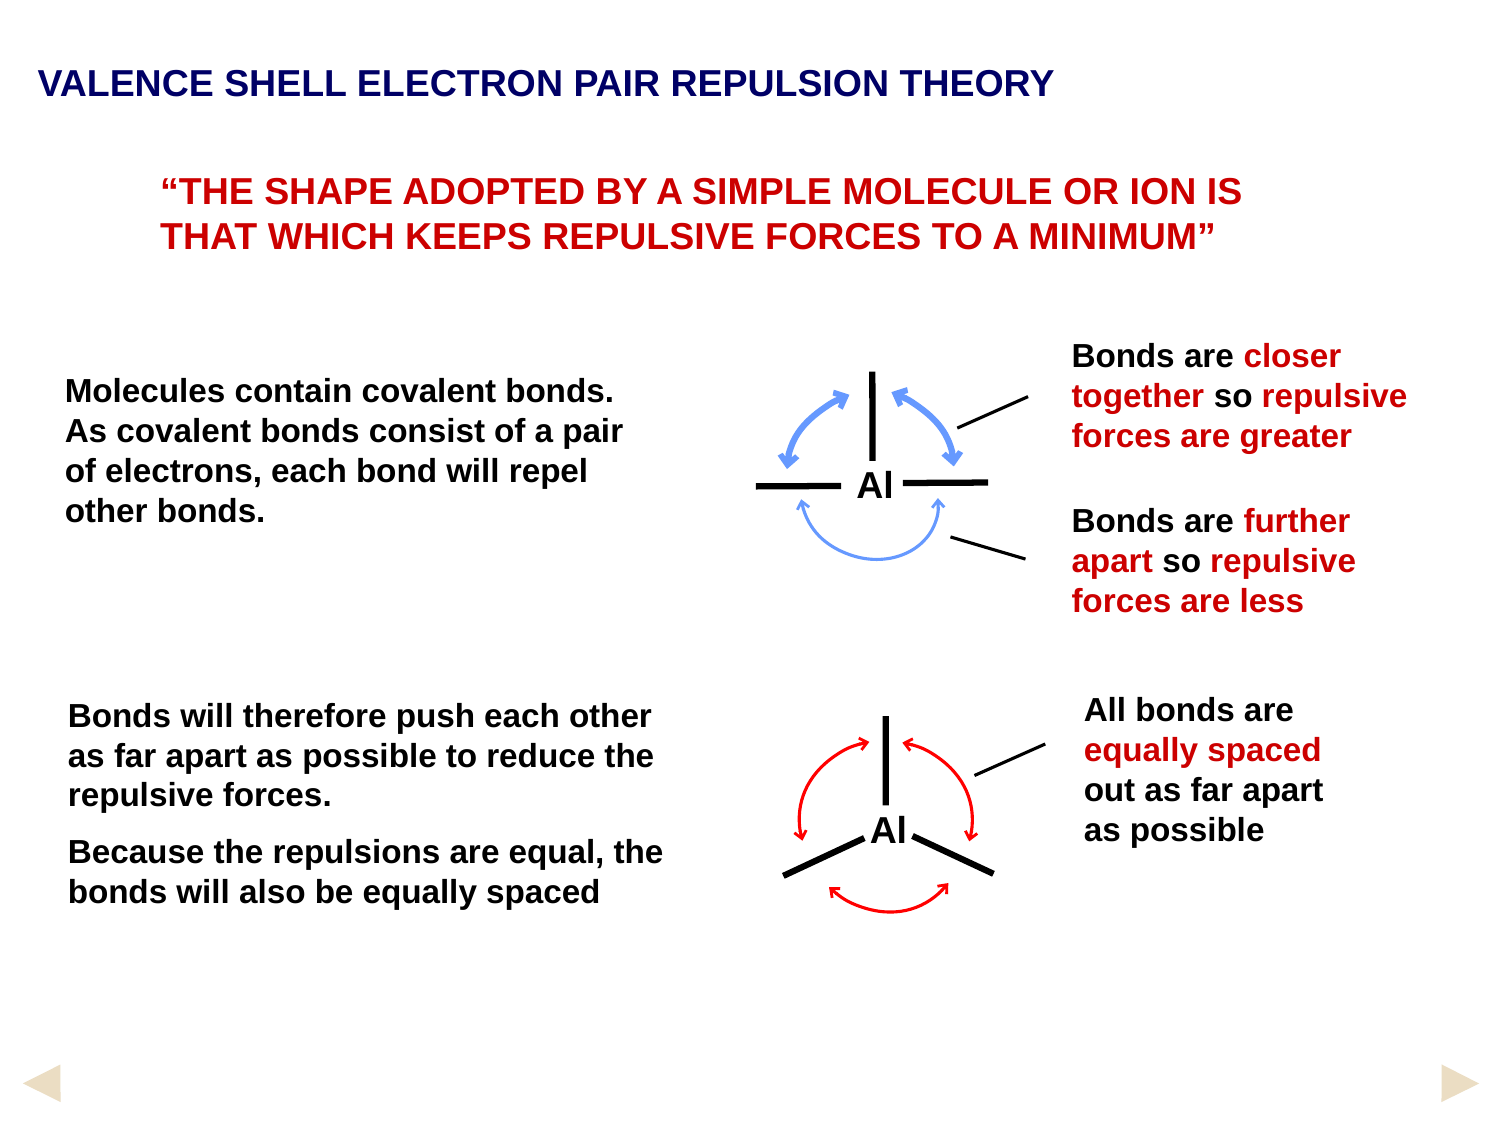

VALENCE SHELL ELECTRON PAIR REPULSION THEORY
“THE SHAPE ADOPTED BY A SIMPLE MOLECULE OR ION IS THAT WHICH KEEPS REPULSIVE FORCES TO A MINIMUM”
Bonds are closer together so repulsive forces are greater
Molecules contain covalent bonds. As covalent bonds consist of a pair of electrons, each bond will repel other bonds.

Al

Bonds are further apart so repulsive forces are less

All bonds are equally spaced out as far apart as possible
Bonds will therefore push each other as far apart as possible to reduce the repulsive forces.
Because the repulsions are equal, the bonds will also be equally spaced

Al